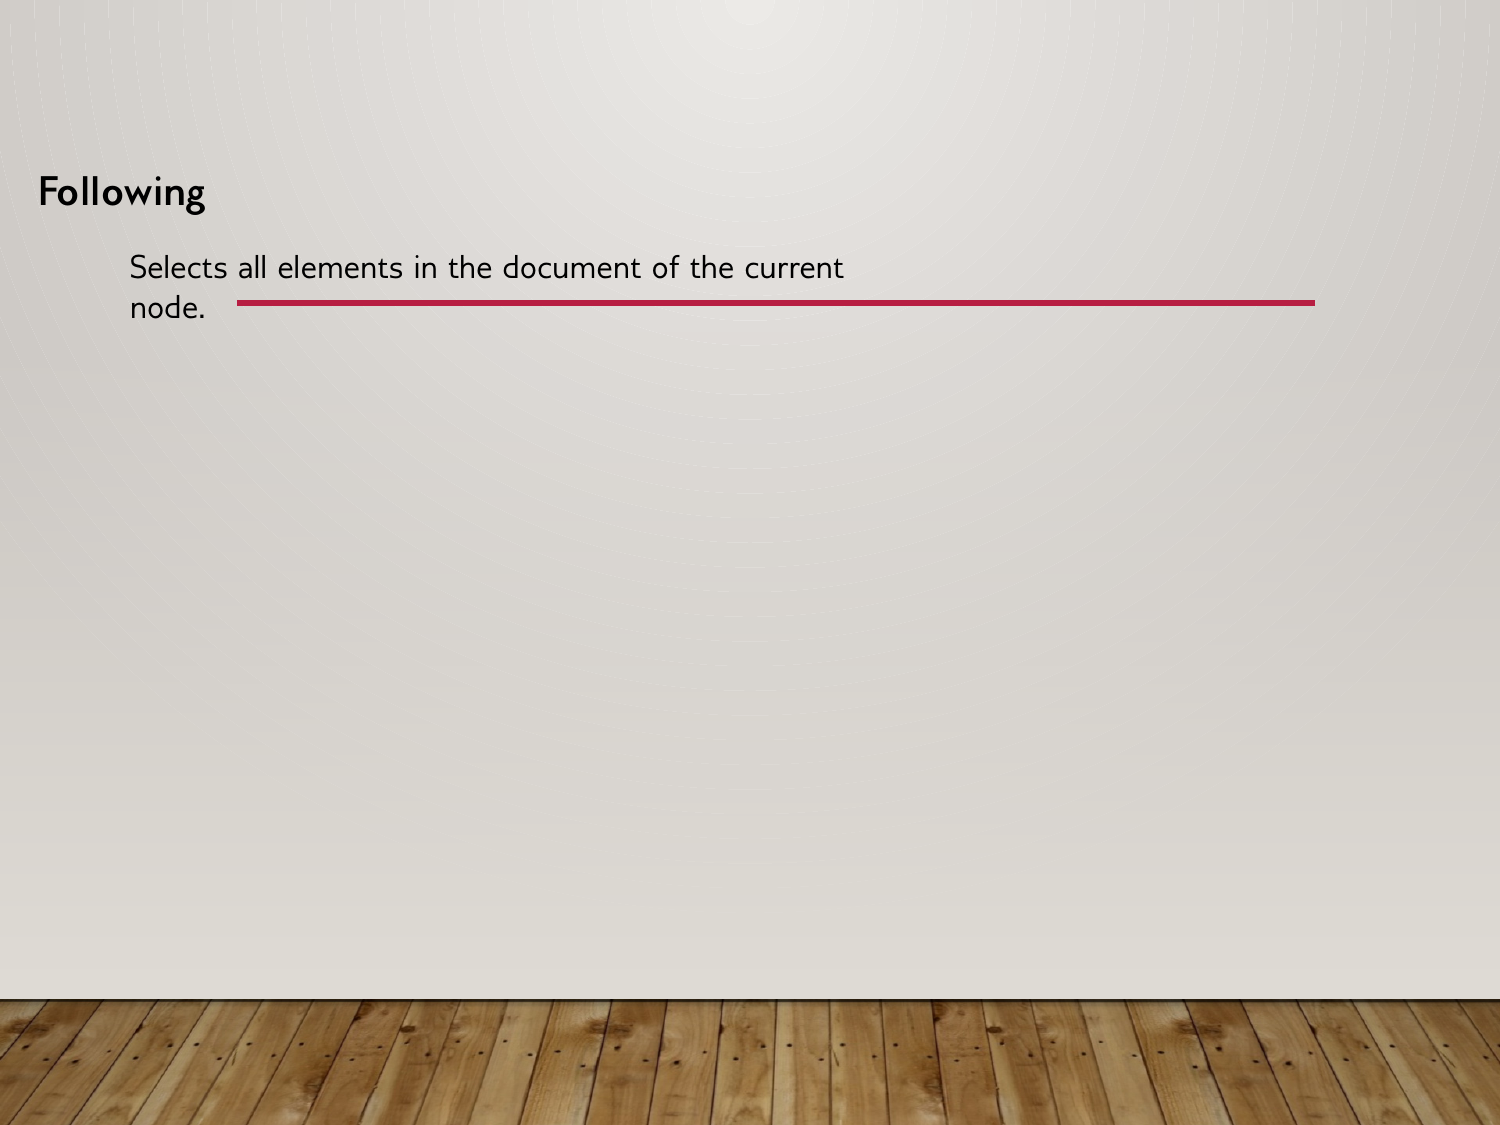

Following
Selects all elements in the document of the current node.